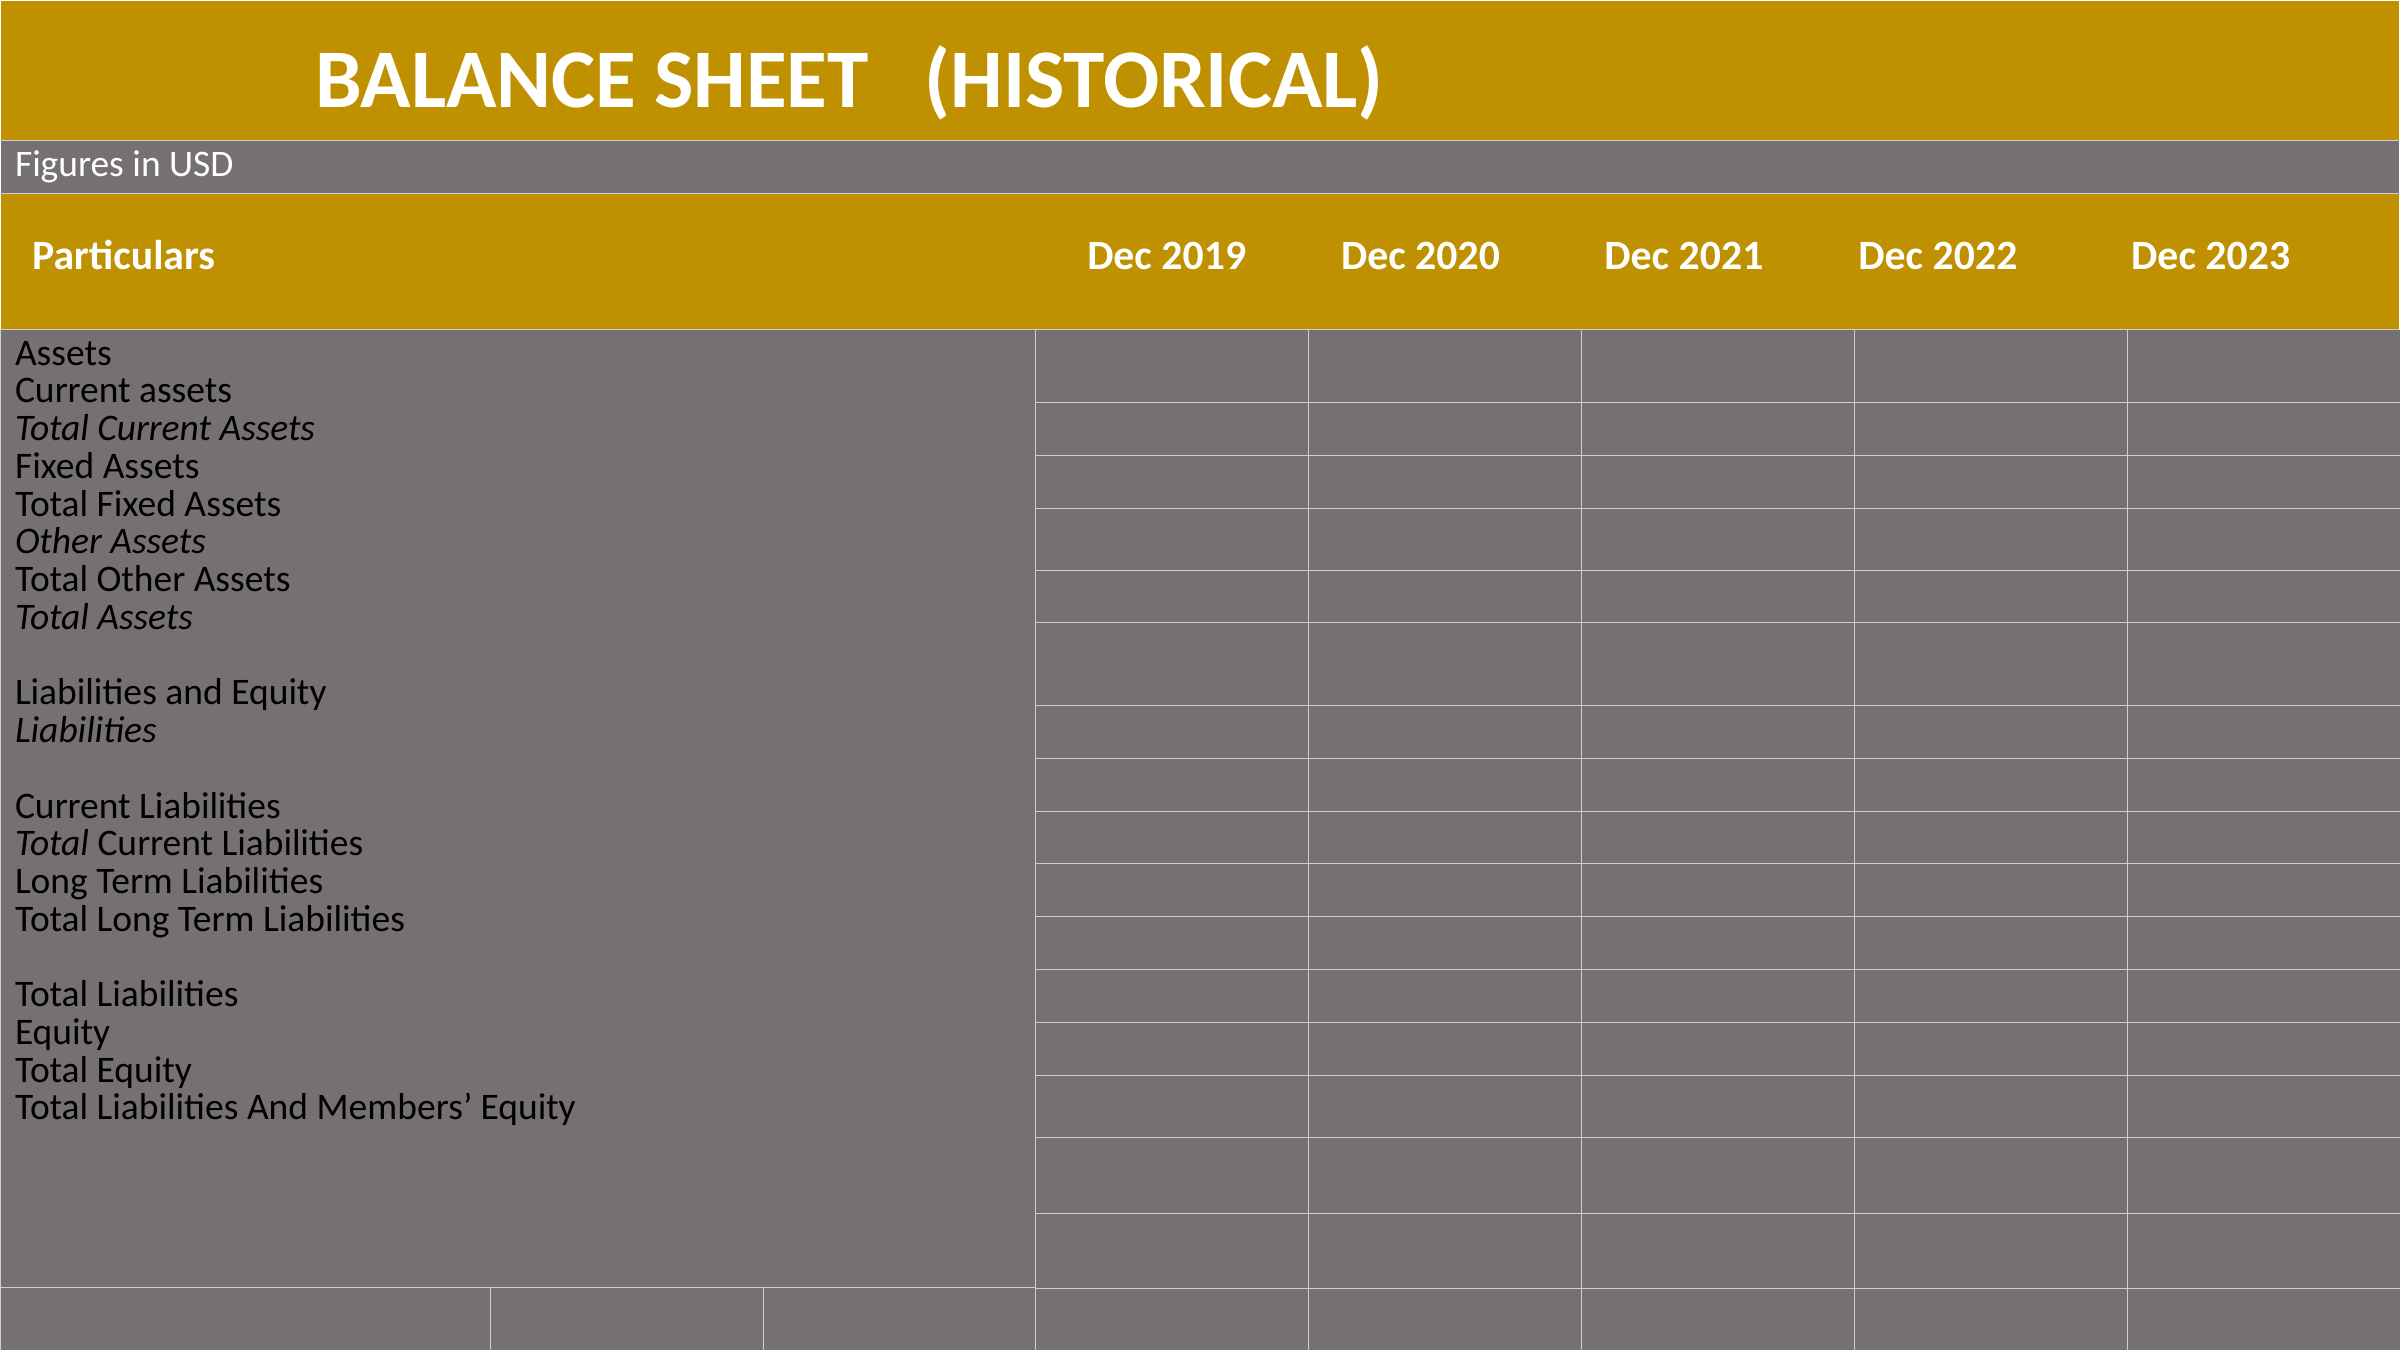

| BALANCE SHEET (HISTORICAL) |  |  |  |  |  |  |  |
| --- | --- | --- | --- | --- | --- | --- | --- |
| Figures in USD |  |  |  |  |  |  |  |
| Particulars Dec 2019 Dec 2020 Dec 2021 Dec 2022 Dec 2023 |  |  |  |  |  |  |  |
| Assets Current assets Total Current Assets Fixed Assets Total Fixed Assets Other Assets Total Other Assets Total Assets Liabilities and Equity Liabilities Current Liabilities Total Current Liabilities Long Term Liabilities Total Long Term Liabilities Total Liabilities Equity Total Equity Total Liabilities And Members’ Equity |  |  |  |  |  |  |  |
|  |  |  |  |  |  |  |  |
|  |  |  |  |  |  |  |  |
|  |  |  |  |  |  |  |  |
|  |  |  |  |  |  |  |  |
|  |  |  |  |  |  |  |  |
|  |  |  |  |  |  |  |  |
|  |  |  |  |  |  |  |  |
|  |  |  |  |  |  |  |  |
|  |  |  |  |  |  |  |  |
|  |  |  |  |  |  |  |  |
|  |  |  |  |  |  |  |  |
|  |  |  |  |  |  |  |  |
|  |  |  |  |  |  |  |  |
|  |  |  |  |  |  |  |  |
|  |  |  |  |  |  |  |  |
|  |  |  |  |  |  |  |  |
|  |  |  |  |  |  |  |  |
|  |  |  |  |  |  |  |  |
|  |  |  |  |  |  |  |  |